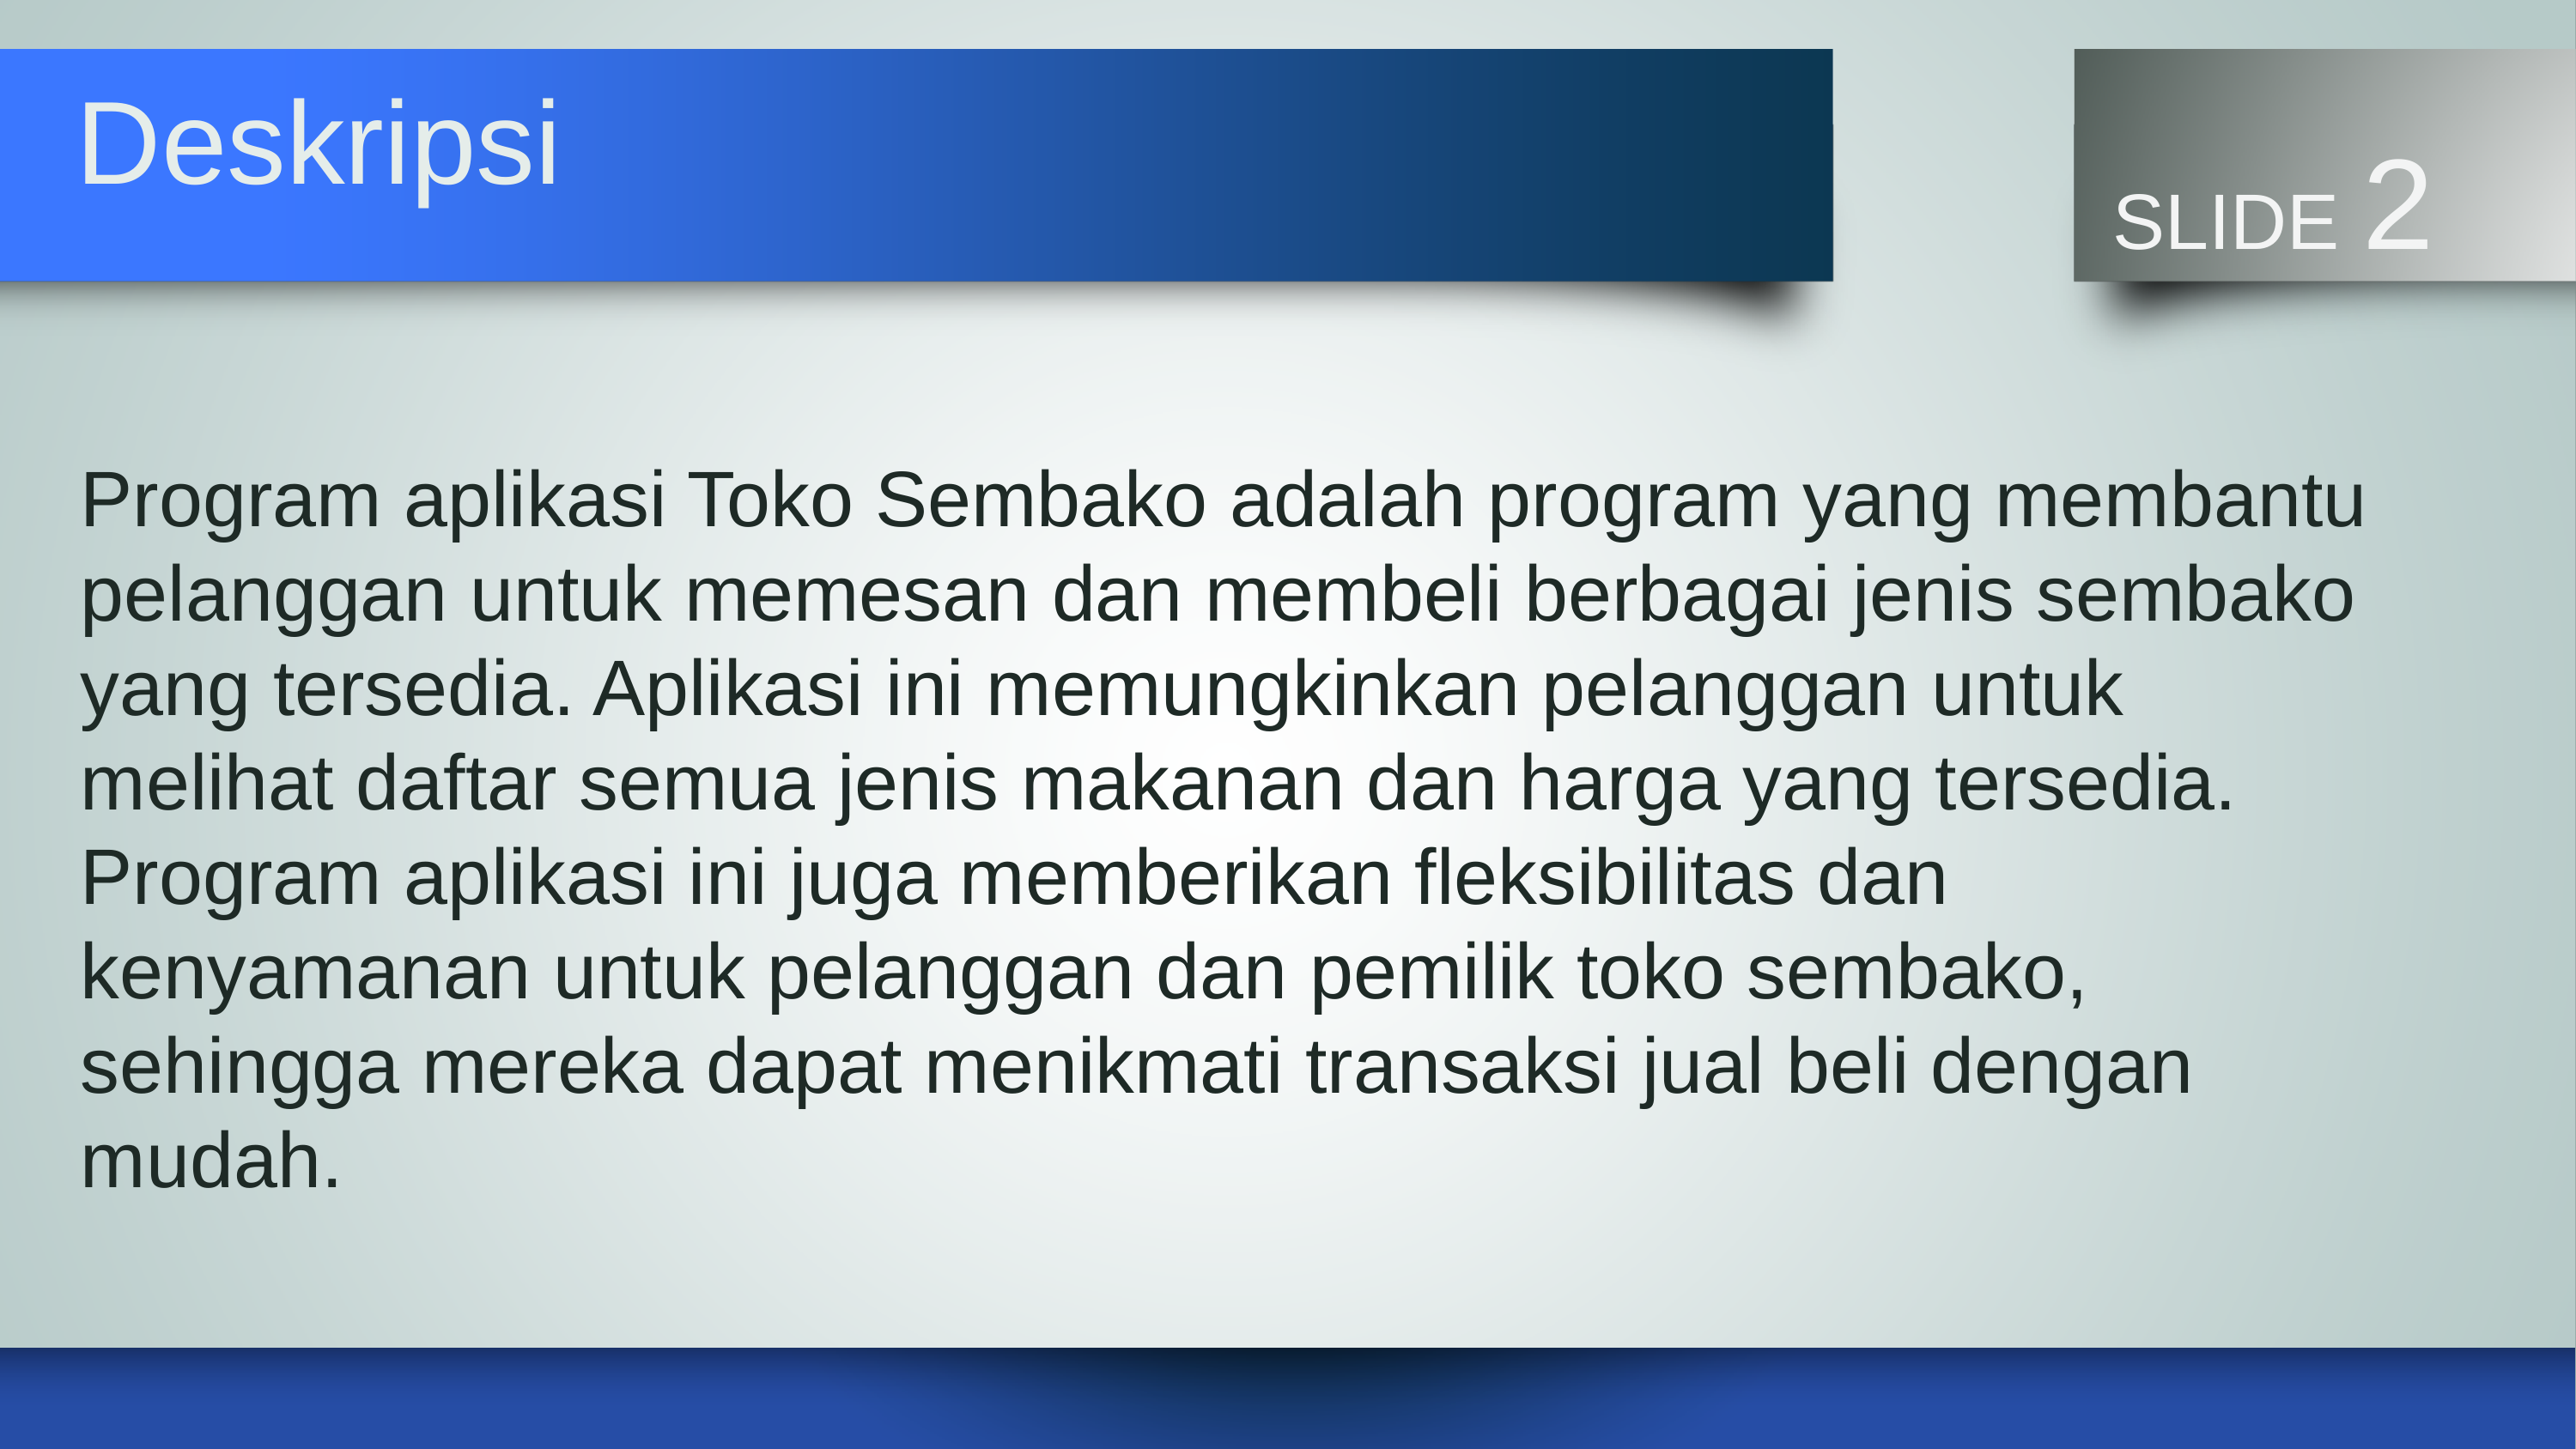

# Deskripsi
 SLIDE 2
Program aplikasi Toko Sembako adalah program yang membantu pelanggan untuk memesan dan membeli berbagai jenis sembako yang tersedia. Aplikasi ini memungkinkan pelanggan untuk melihat daftar semua jenis makanan dan harga yang tersedia. Program aplikasi ini juga memberikan fleksibilitas dan kenyamanan untuk pelanggan dan pemilik toko sembako, sehingga mereka dapat menikmati transaksi jual beli dengan mudah.